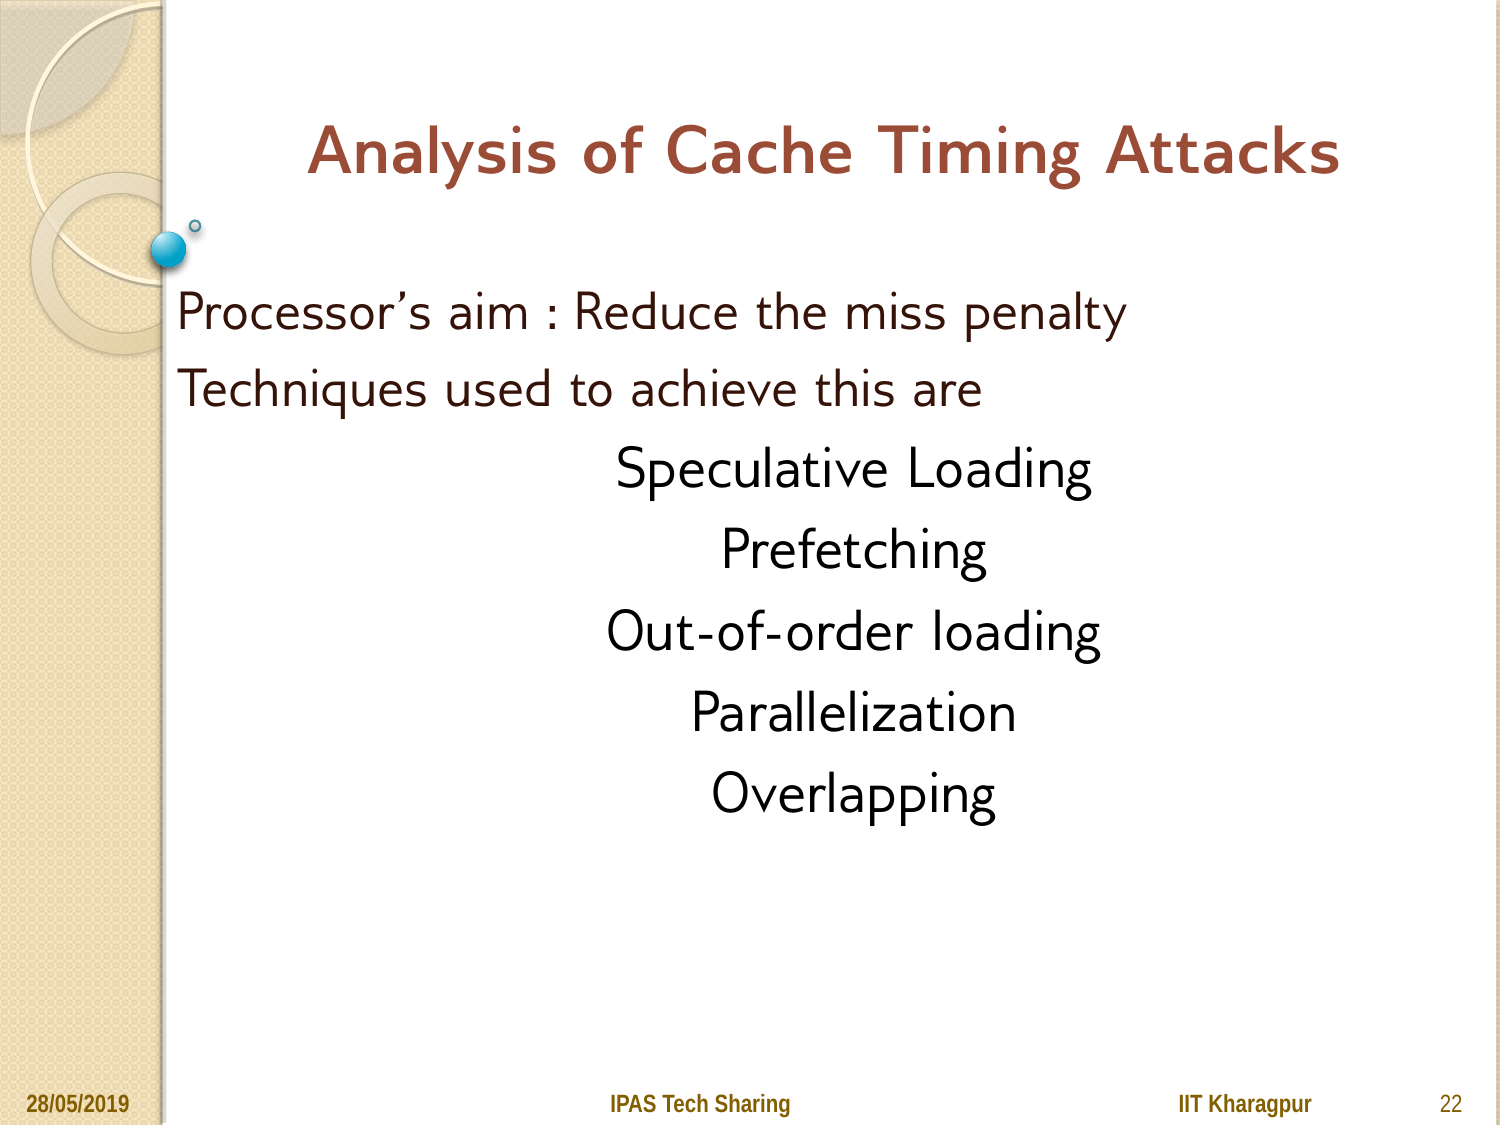

# Analysis of Cache Timing Attacks
Processor’s aim : Reduce the miss penalty
Techniques used to achieve this are
Speculative Loading
Prefetching
Out-of-order loading
Parallelization
Overlapping